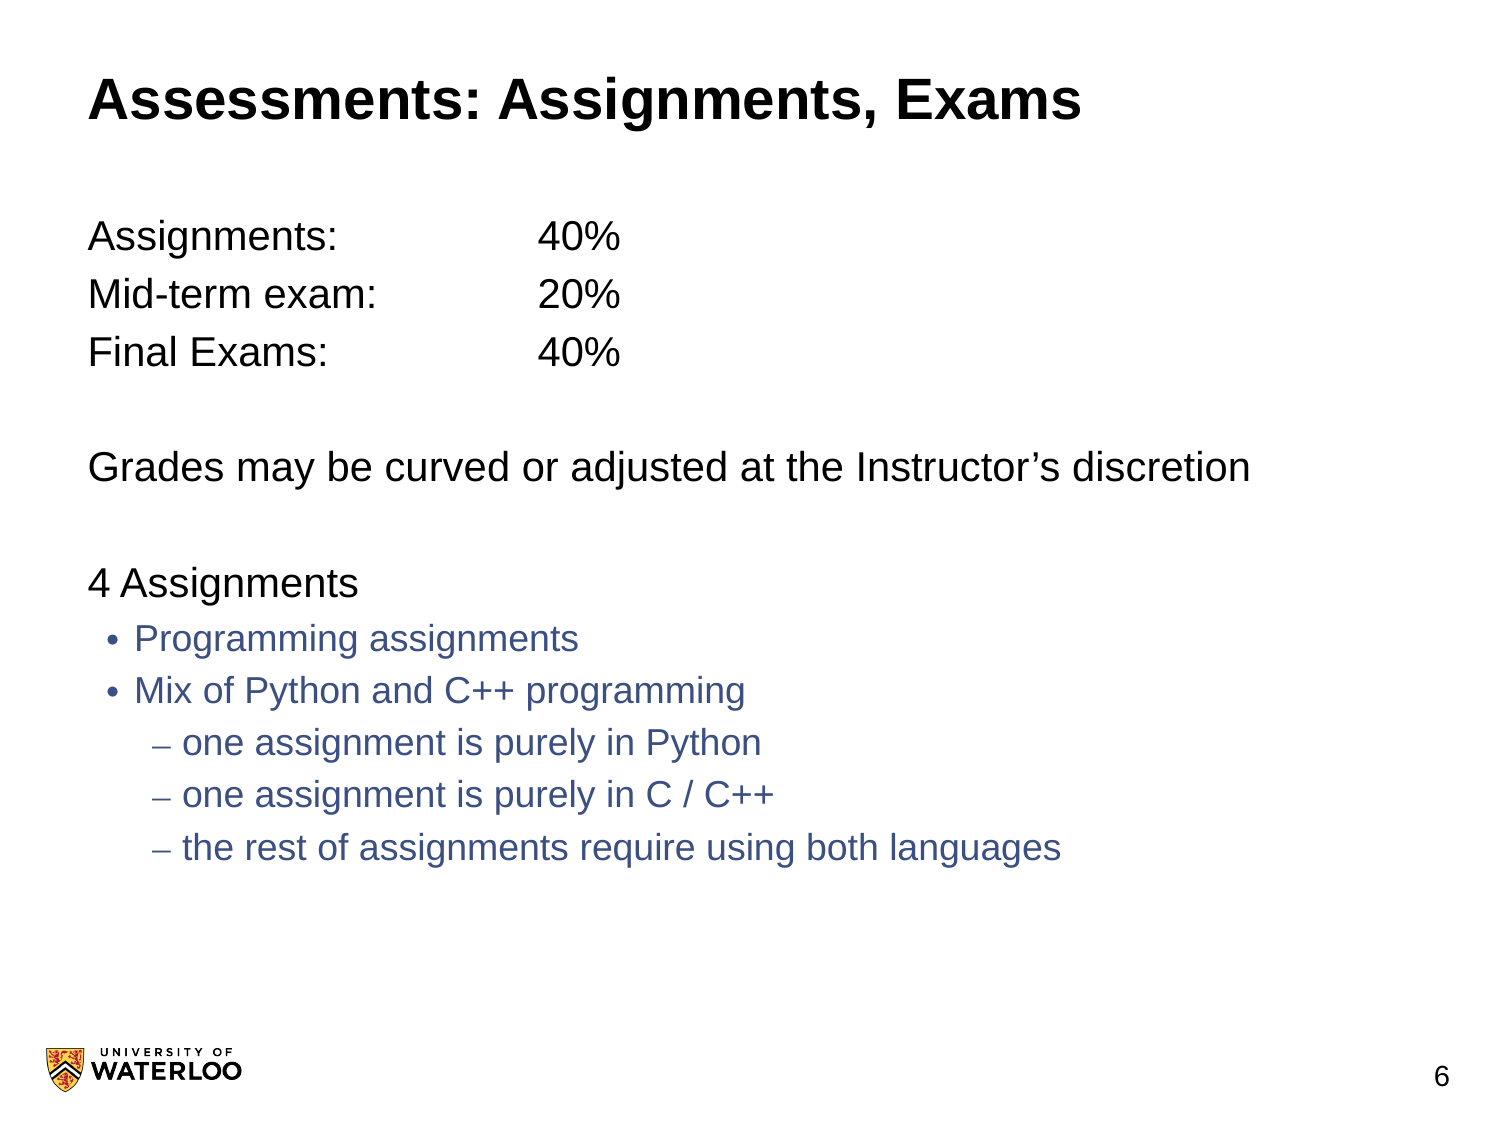

# Assessments: Assignments, Exams
Assignments: 		40%
Mid-term exam: 	20%
Final Exams: 		40%

Grades may be curved or adjusted at the Instructor’s discretion

4 Assignments
Programming assignments
Mix of Python and C++ programming
one assignment is purely in Python
one assignment is purely in C / C++
the rest of assignments require using both languages